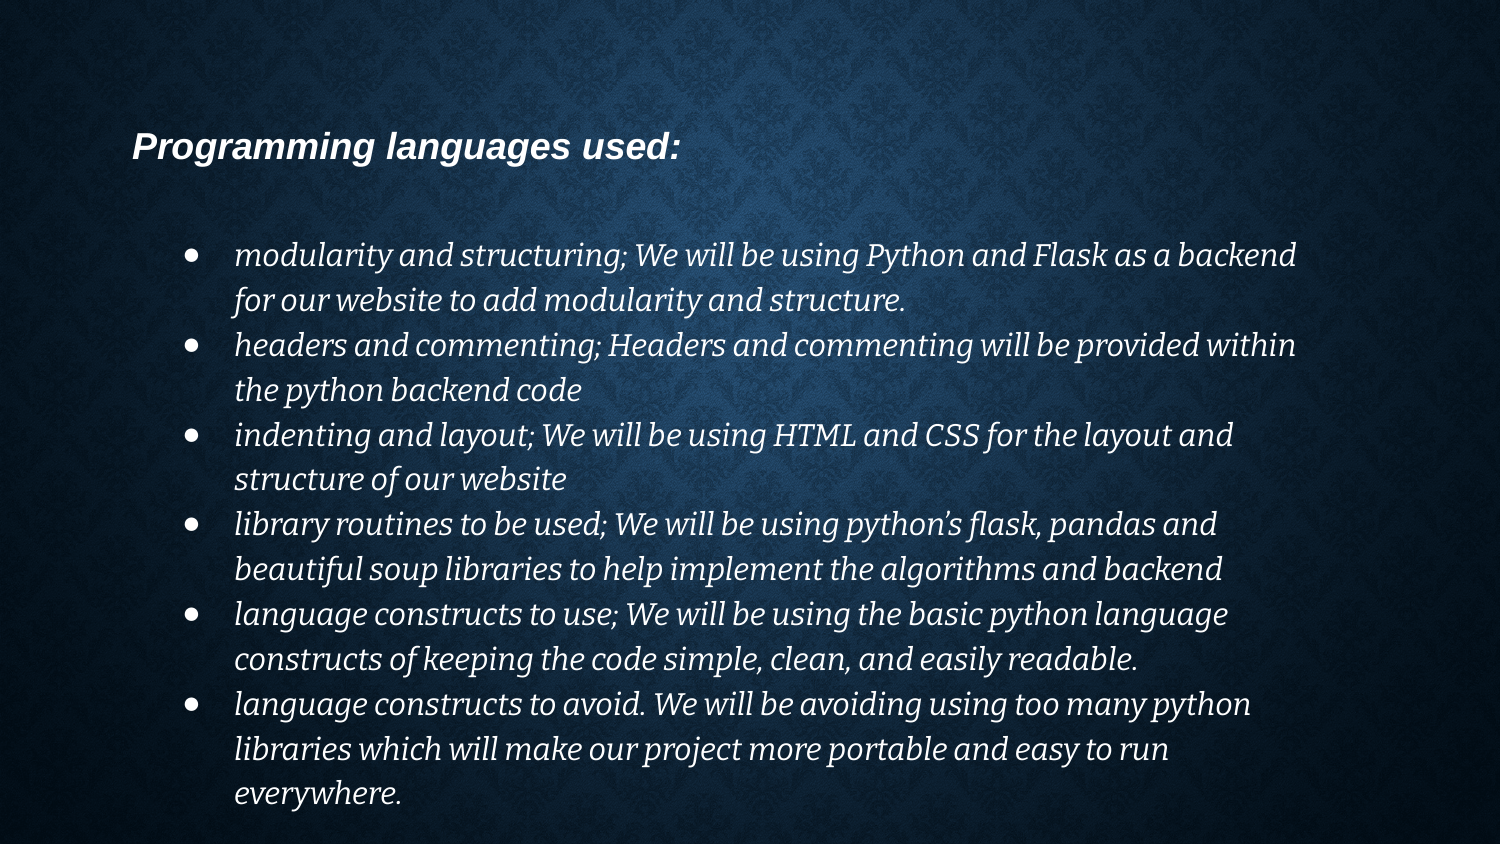

# Programming languages used:
modularity and structuring; We will be using Python and Flask as a backend for our website to add modularity and structure.
headers and commenting; Headers and commenting will be provided within the python backend code
indenting and layout; We will be using HTML and CSS for the layout and structure of our website
library routines to be used; We will be using python’s flask, pandas and beautiful soup libraries to help implement the algorithms and backend
language constructs to use; We will be using the basic python language constructs of keeping the code simple, clean, and easily readable.
language constructs to avoid. We will be avoiding using too many python libraries which will make our project more portable and easy to run everywhere.